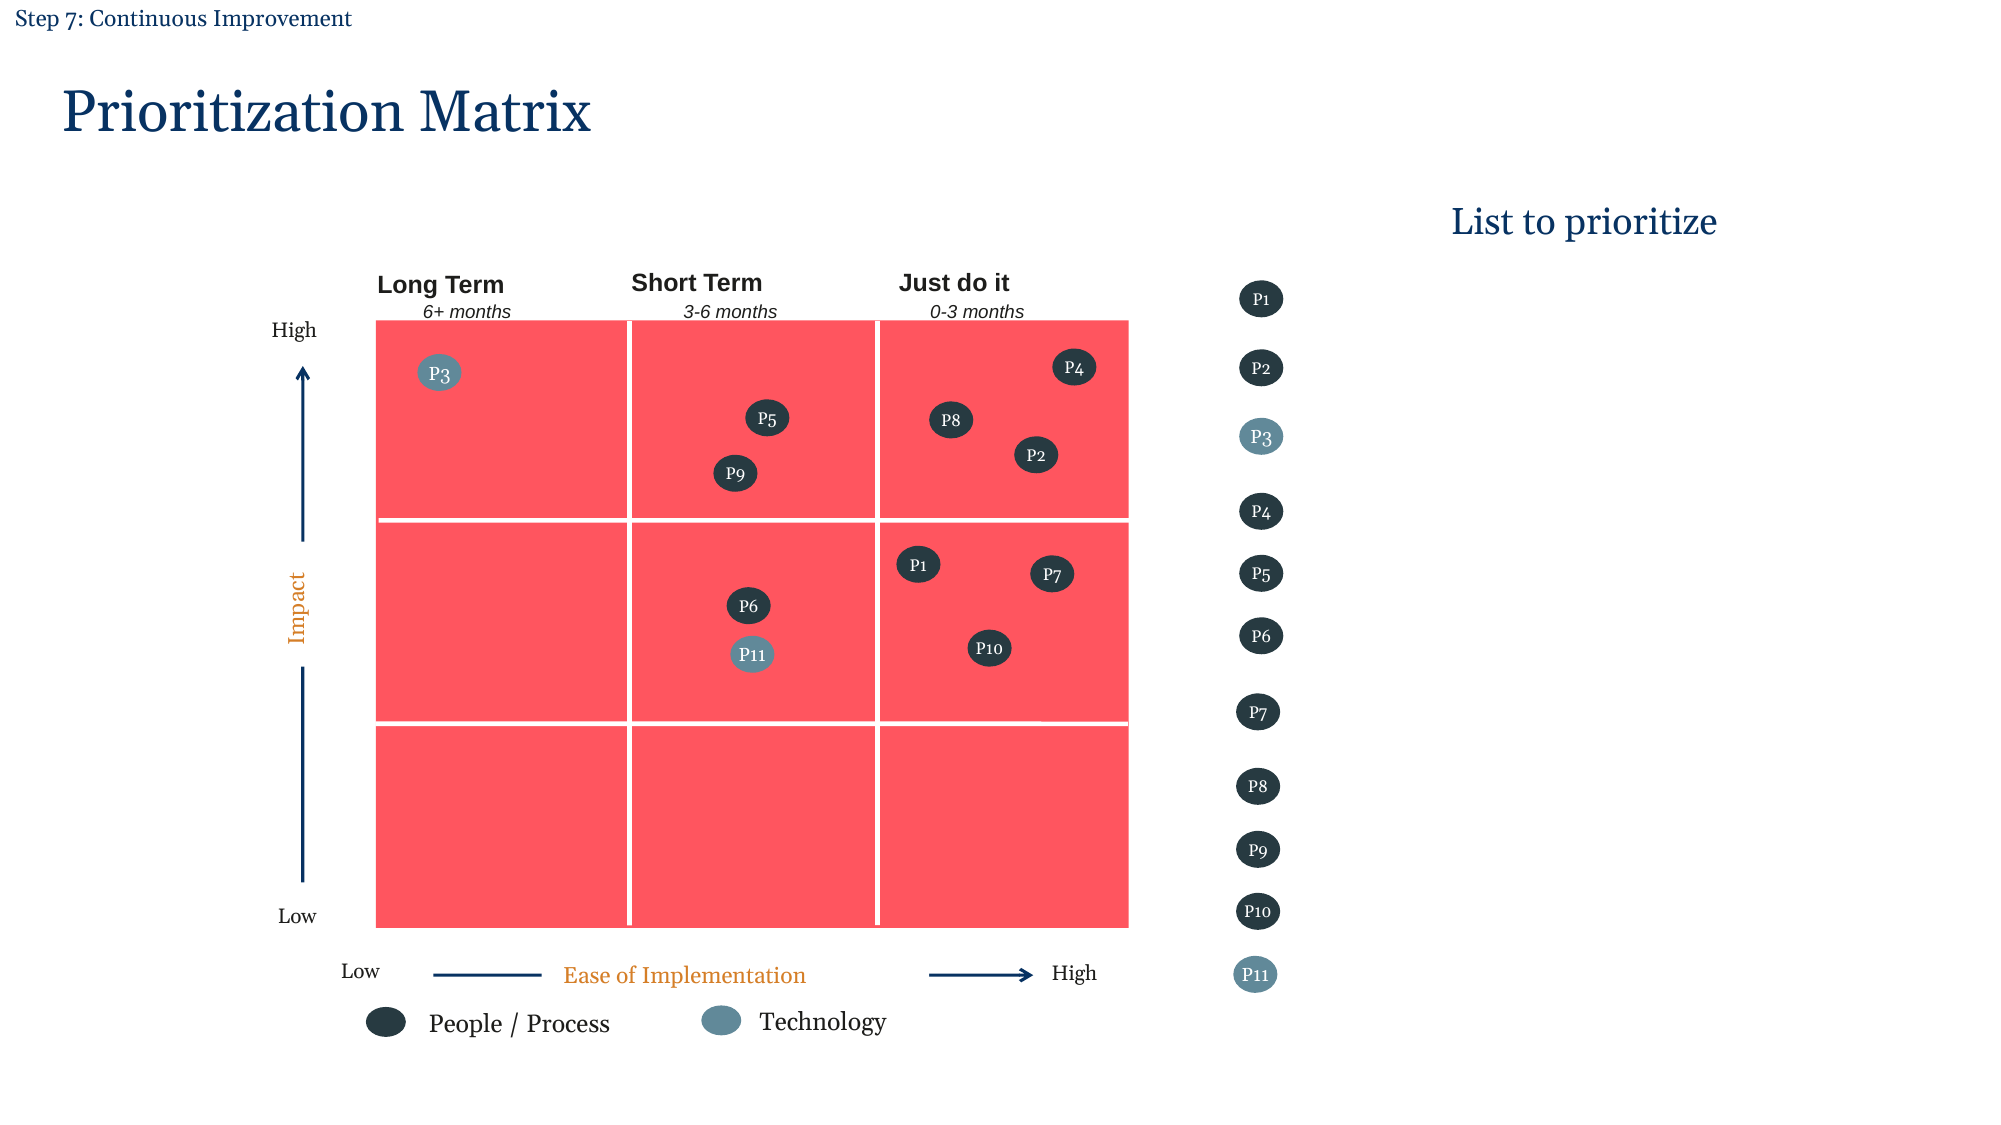

Step 7: Continuous Improvement
BPMS Live ► Step 7 ► Continuous Improvement Opportunities ►
Control Impact Matrix
Prioritization Matrix
List to prioritize
Short Term
Just do it
Long Term
P1
6+ months
3-6 months
0-3 months
High

P4
P2
P3

P5
P8
P3
P2
P9
P4
P1
P5
P7
Impact
P6
P6
P10
P11
P7
P8
P9
Low
P10
Low
High
Ease of Implementation
P11

Technology

People / Process